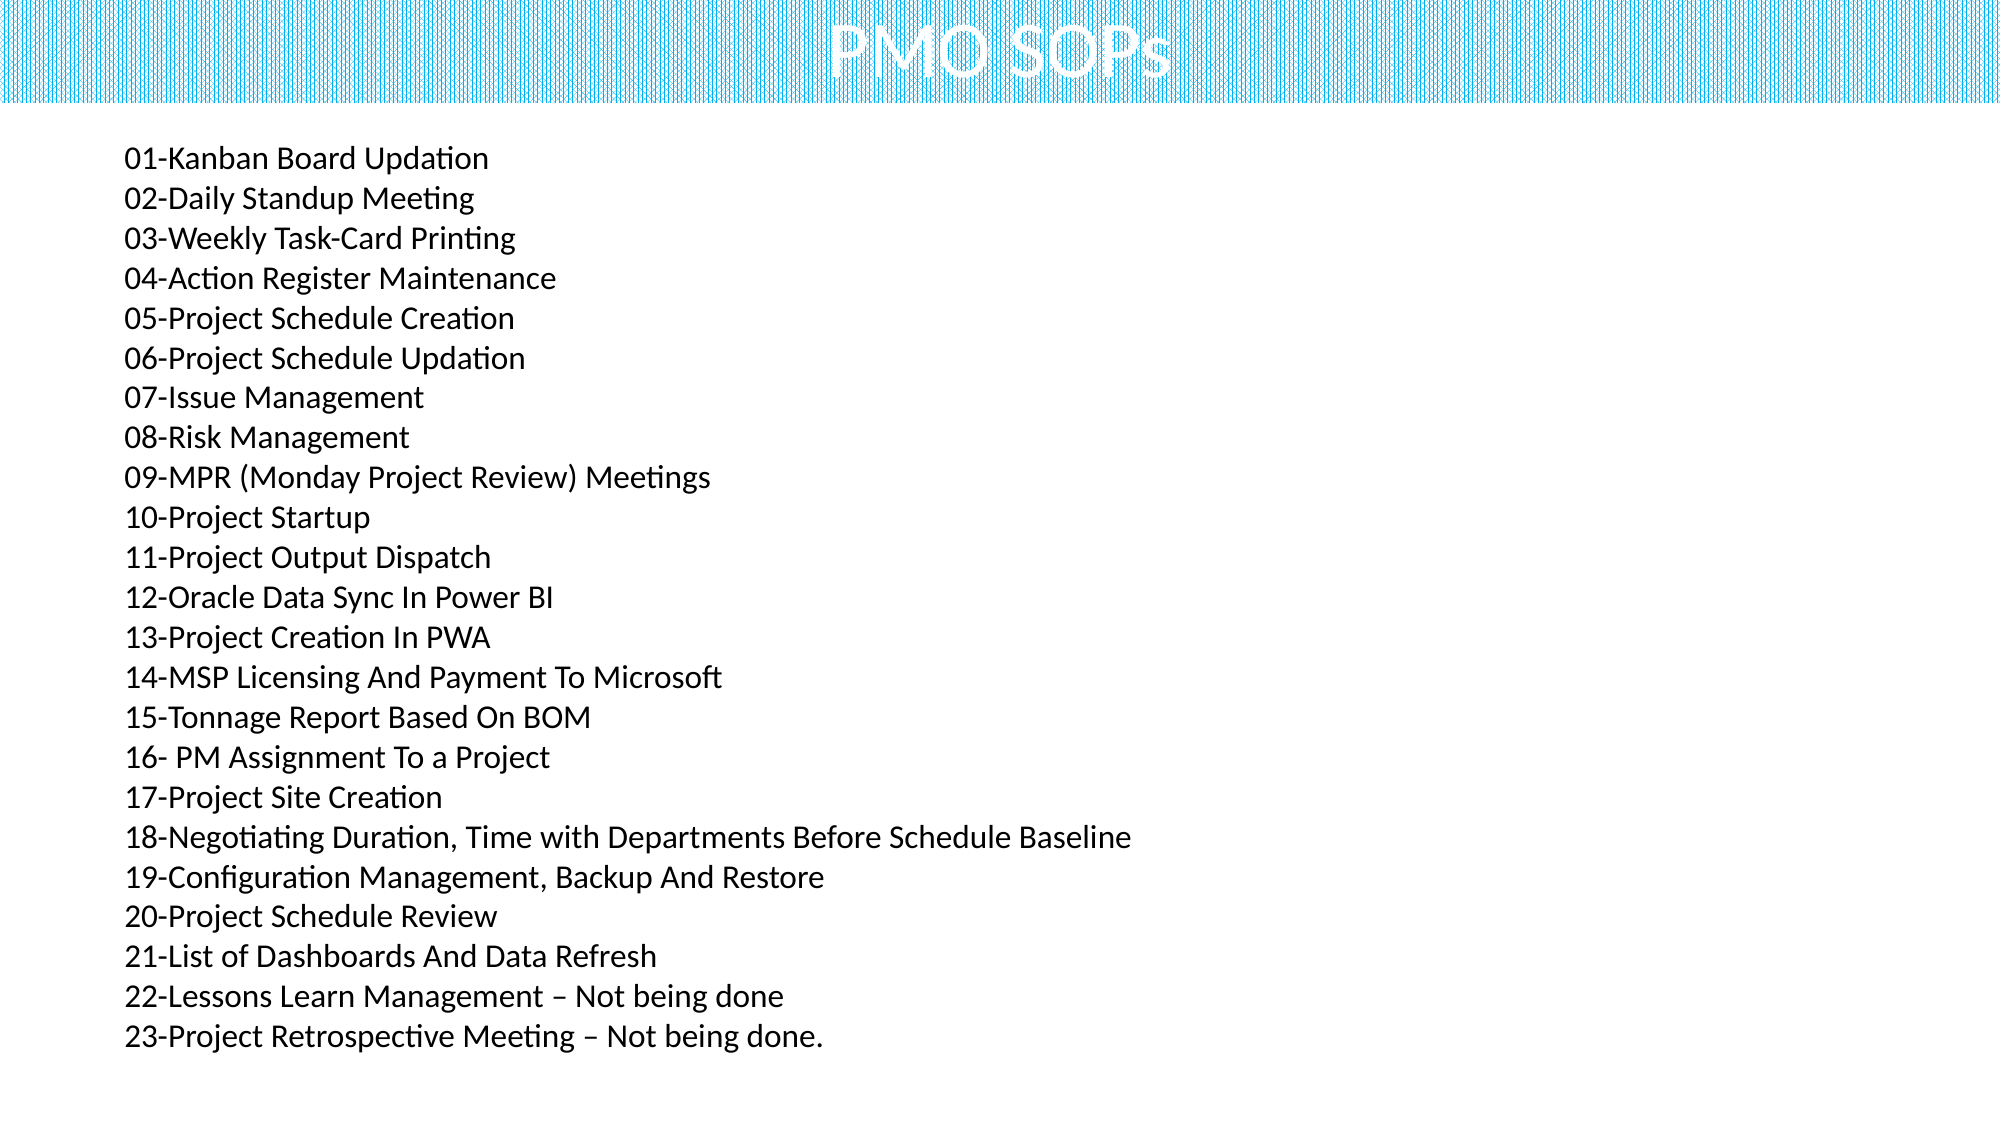

# PMO SOPs
01-Kanban Board Updation
02-Daily Standup Meeting
03-Weekly Task-Card Printing
04-Action Register Maintenance
05-Project Schedule Creation
06-Project Schedule Updation
07-Issue Management
08-Risk Management
09-MPR (Monday Project Review) Meetings
10-Project Startup
11-Project Output Dispatch
12-Oracle Data Sync In Power BI
13-Project Creation In PWA
14-MSP Licensing And Payment To Microsoft
15-Tonnage Report Based On BOM
16- PM Assignment To a Project
17-Project Site Creation
18-Negotiating Duration, Time with Departments Before Schedule Baseline
19-Configuration Management, Backup And Restore
20-Project Schedule Review
21-List of Dashboards And Data Refresh
22-Lessons Learn Management – Not being done
23-Project Retrospective Meeting – Not being done.